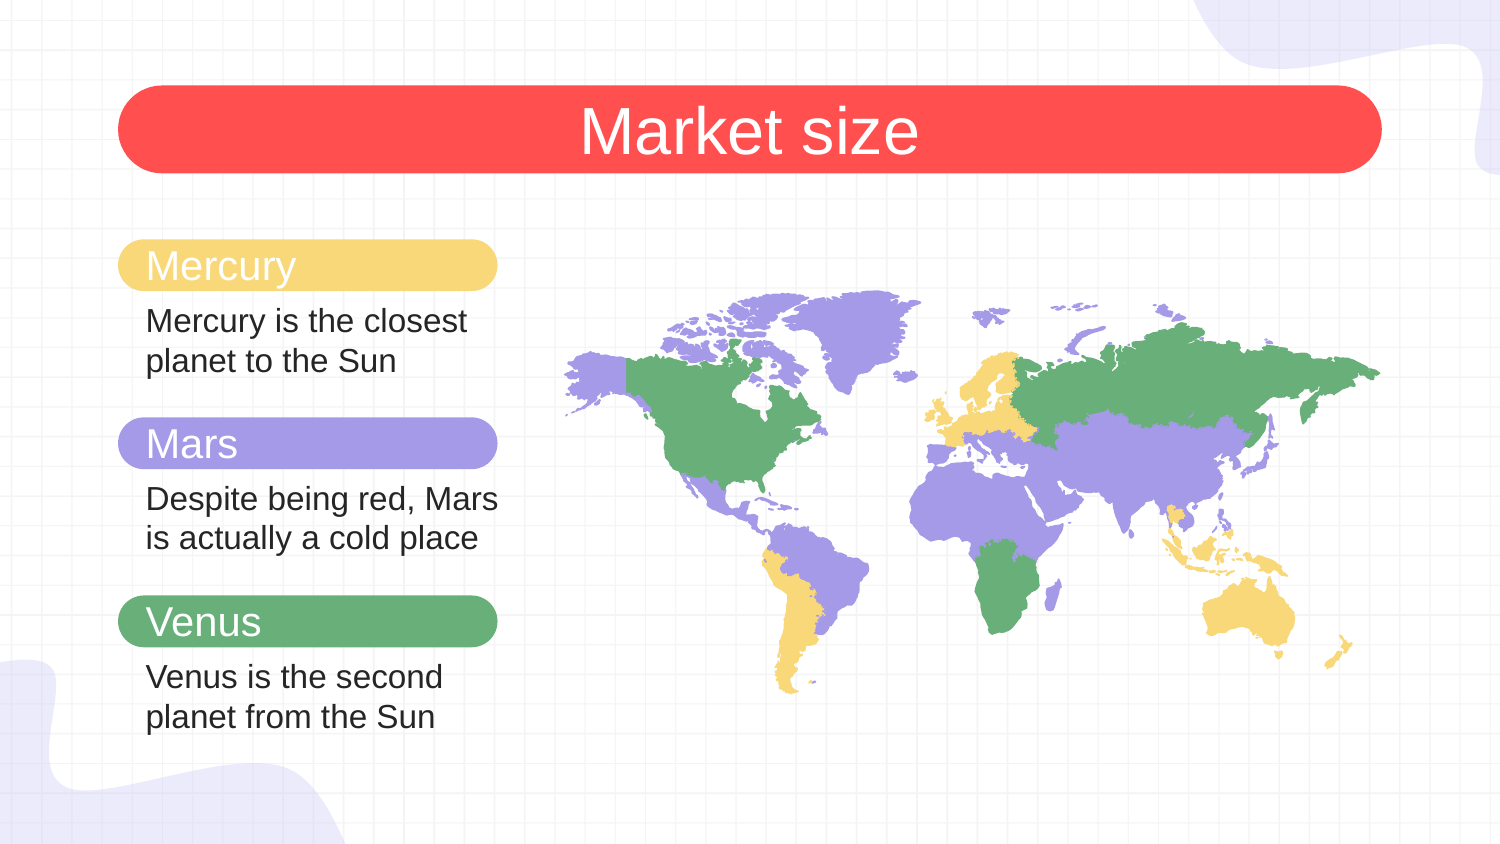

# Market size
Mercury

Mercury is the closest planet to the Sun

Mars

Despite being red, Mars is actually a cold place
Venus

Venus is the second planet from the Sun